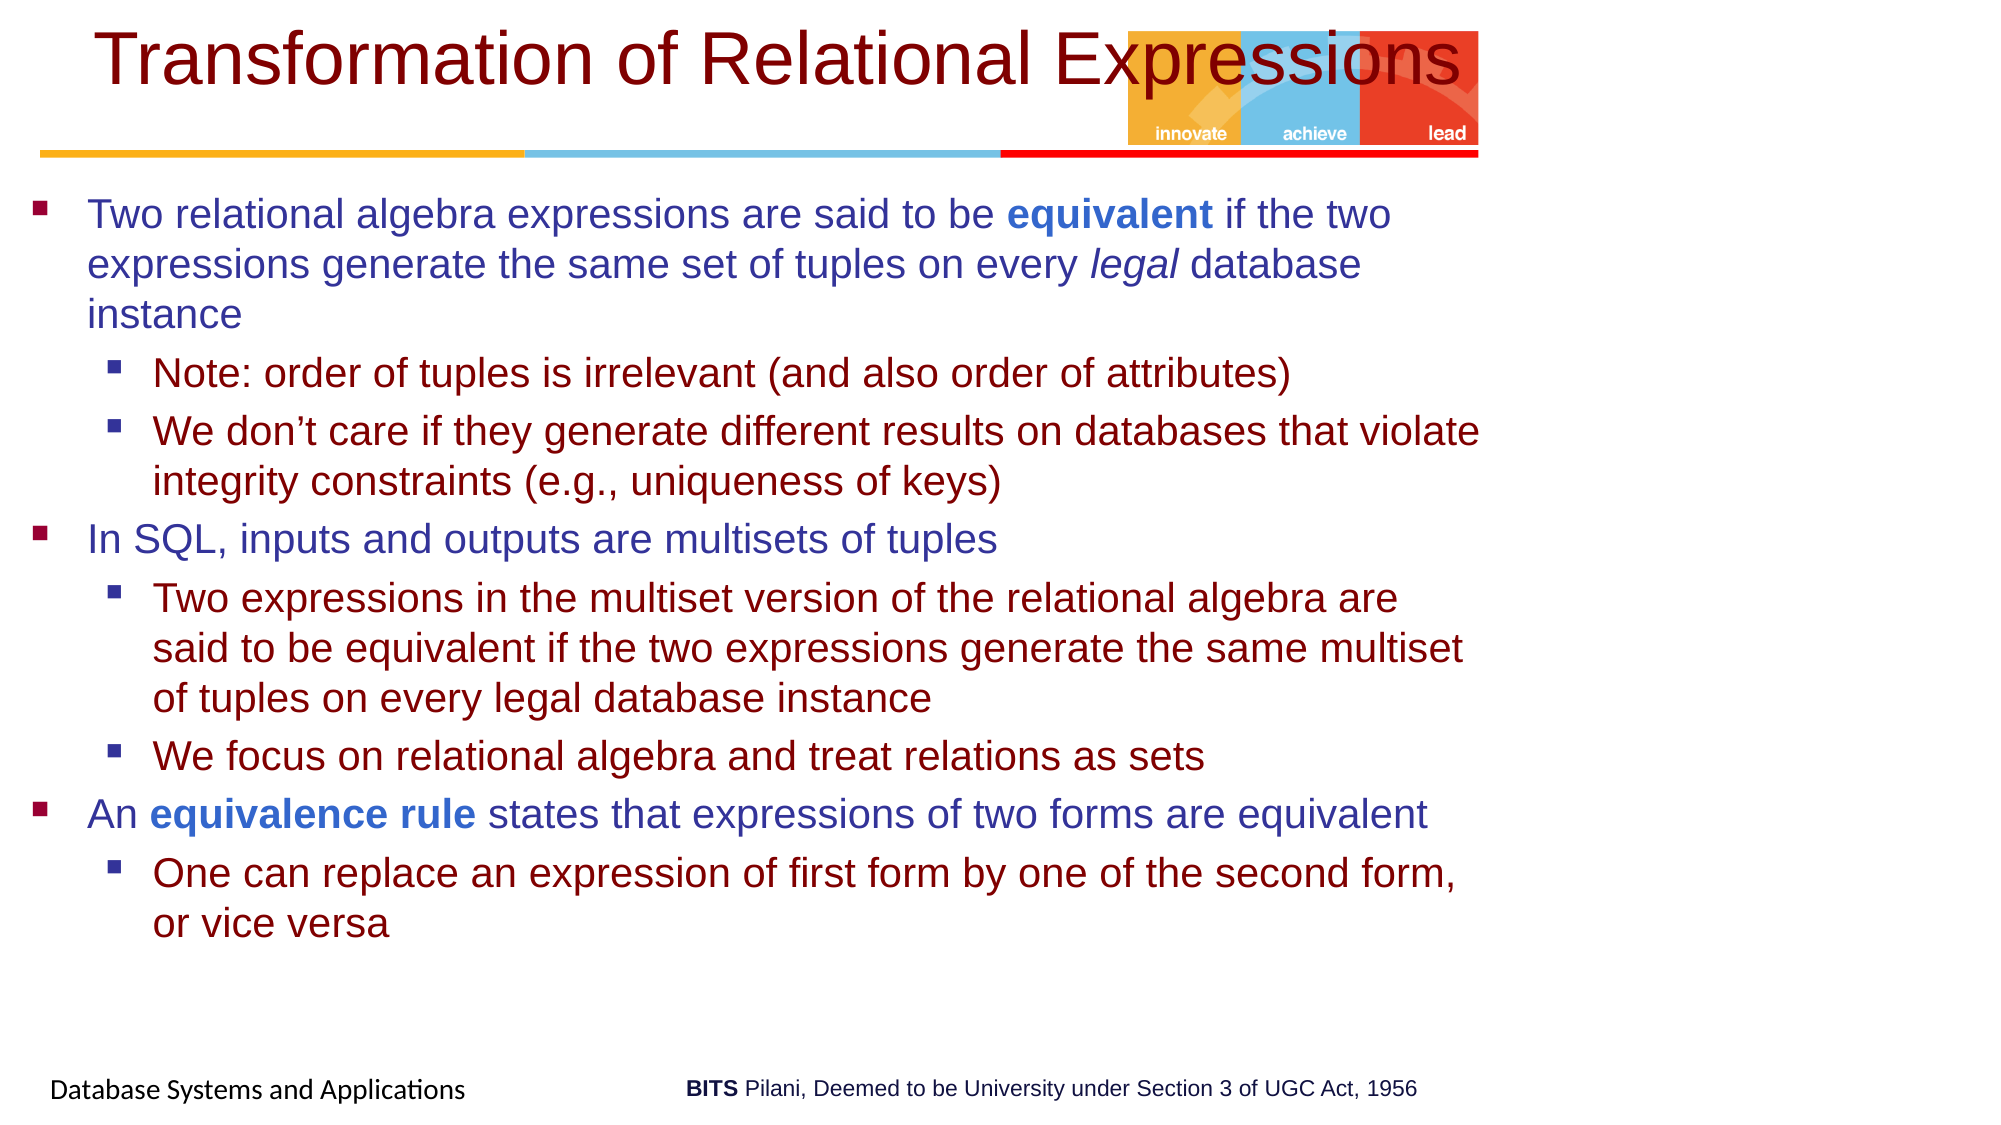

# Transformation of Relational Expressions
Two relational algebra expressions are said to be equivalent if the two expressions generate the same set of tuples on every legal database instance
Note: order of tuples is irrelevant (and also order of attributes)
We don’t care if they generate different results on databases that violate integrity constraints (e.g., uniqueness of keys)
In SQL, inputs and outputs are multisets of tuples
Two expressions in the multiset version of the relational algebra are said to be equivalent if the two expressions generate the same multiset of tuples on every legal database instance
We focus on relational algebra and treat relations as sets
An equivalence rule states that expressions of two forms are equivalent
One can replace an expression of first form by one of the second form, or vice versa